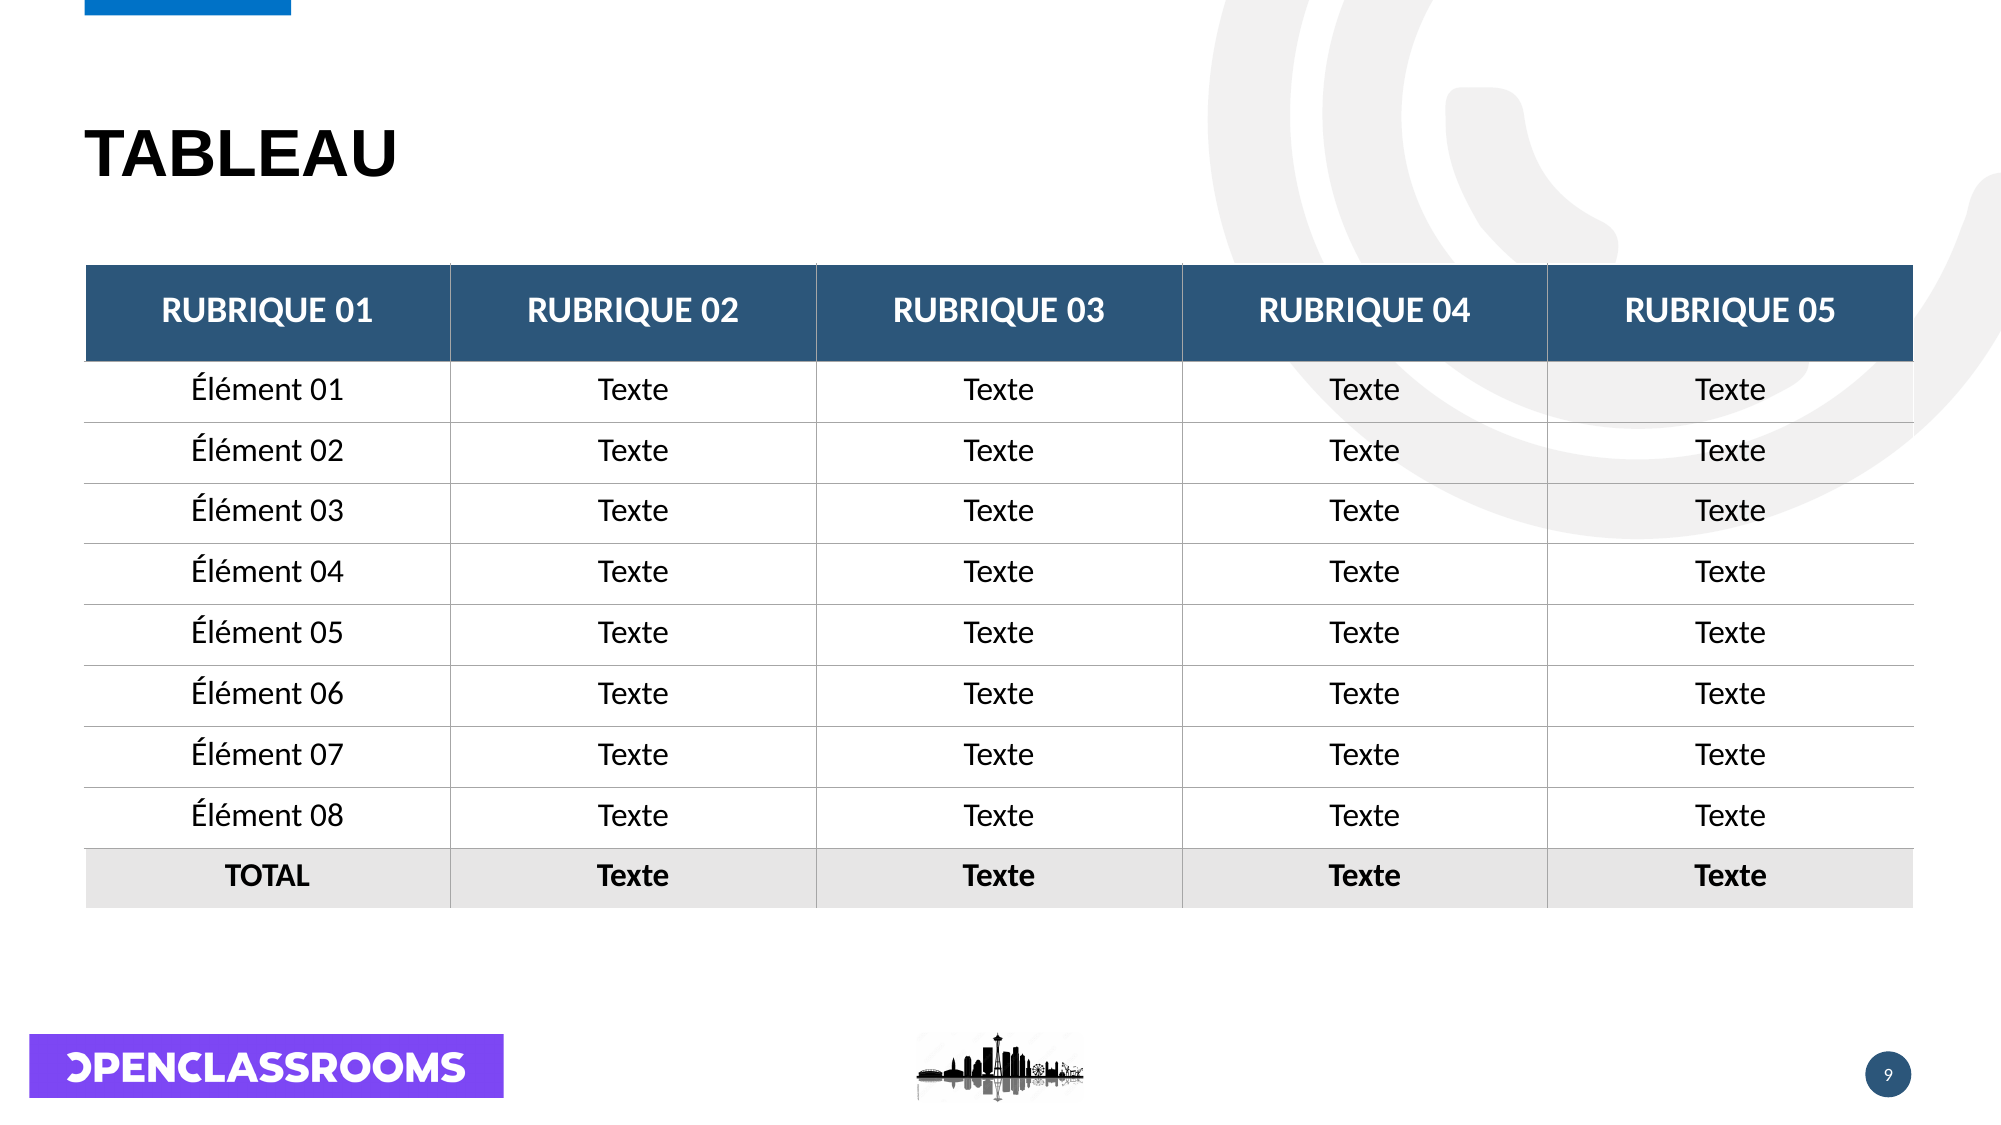

# Tableau
| RUBRIQUE 01 | RUBRIQUE 02 | RUBRIQUE 03 | RUBRIQUE 04 | RUBRIQUE 05 |
| --- | --- | --- | --- | --- |
| Élément 01 | Texte | Texte | Texte | Texte |
| Élément 02 | Texte | Texte | Texte | Texte |
| Élément 03 | Texte | Texte | Texte | Texte |
| Élément 04 | Texte | Texte | Texte | Texte |
| Élément 05 | Texte | Texte | Texte | Texte |
| Élément 06 | Texte | Texte | Texte | Texte |
| Élément 07 | Texte | Texte | Texte | Texte |
| Élément 08 | Texte | Texte | Texte | Texte |
| TOTAL | Texte | Texte | Texte | Texte |
9